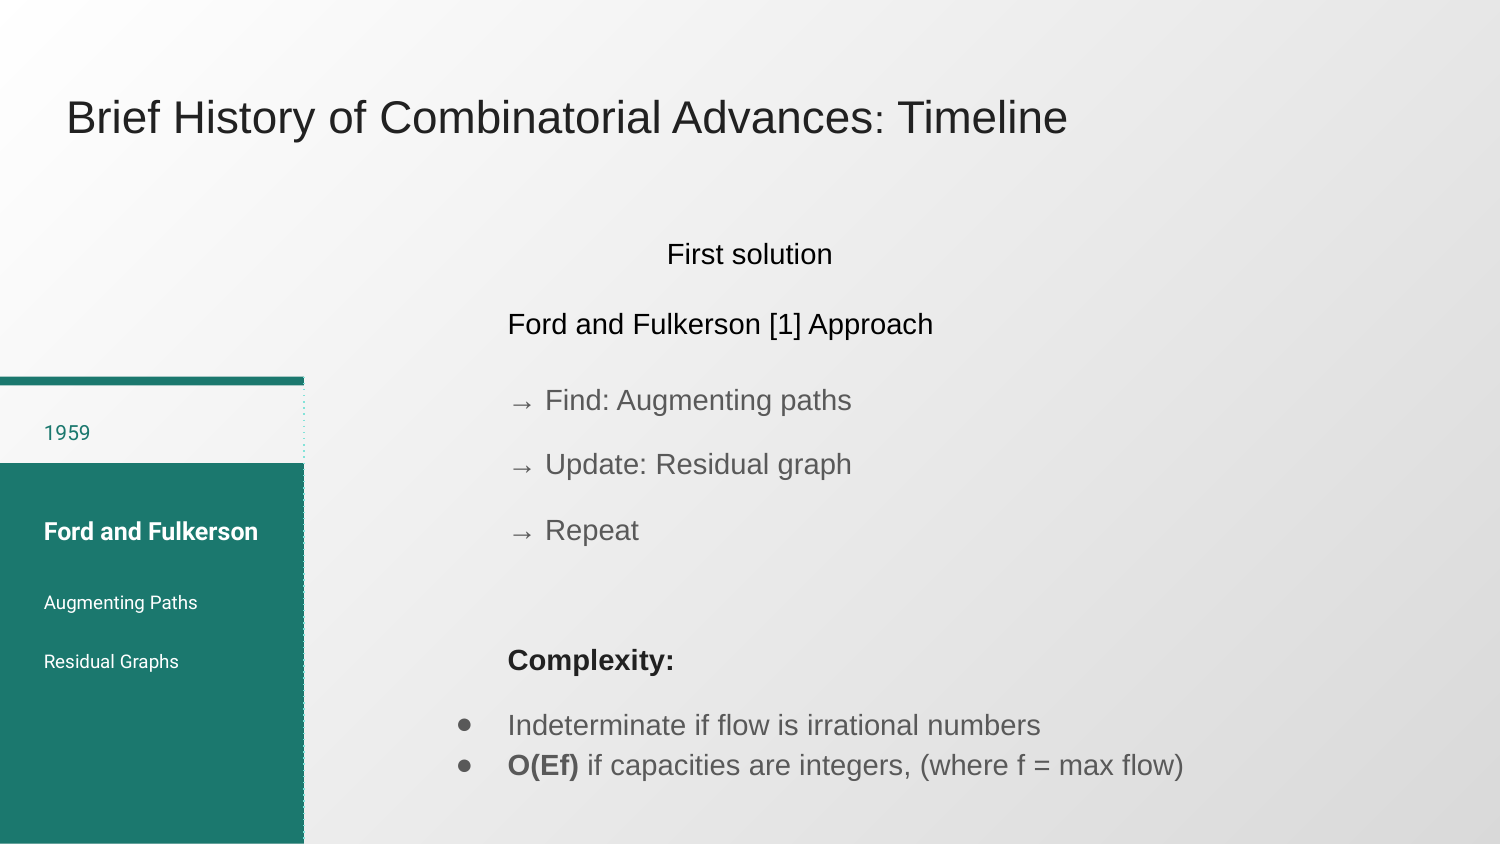

# Brief History of Combinatorial Advances: Timeline
First solution

Ford and Fulkerson [1] Approach

→ Find: Augmenting paths
→ Update: Residual graph
→ Repeat

Complexity:
Indeterminate if flow is irrational numbers
O(Ef) if capacities are integers, (where f = max flow)

1959
Ford and Fulkerson
Augmenting Paths
Residual Graphs